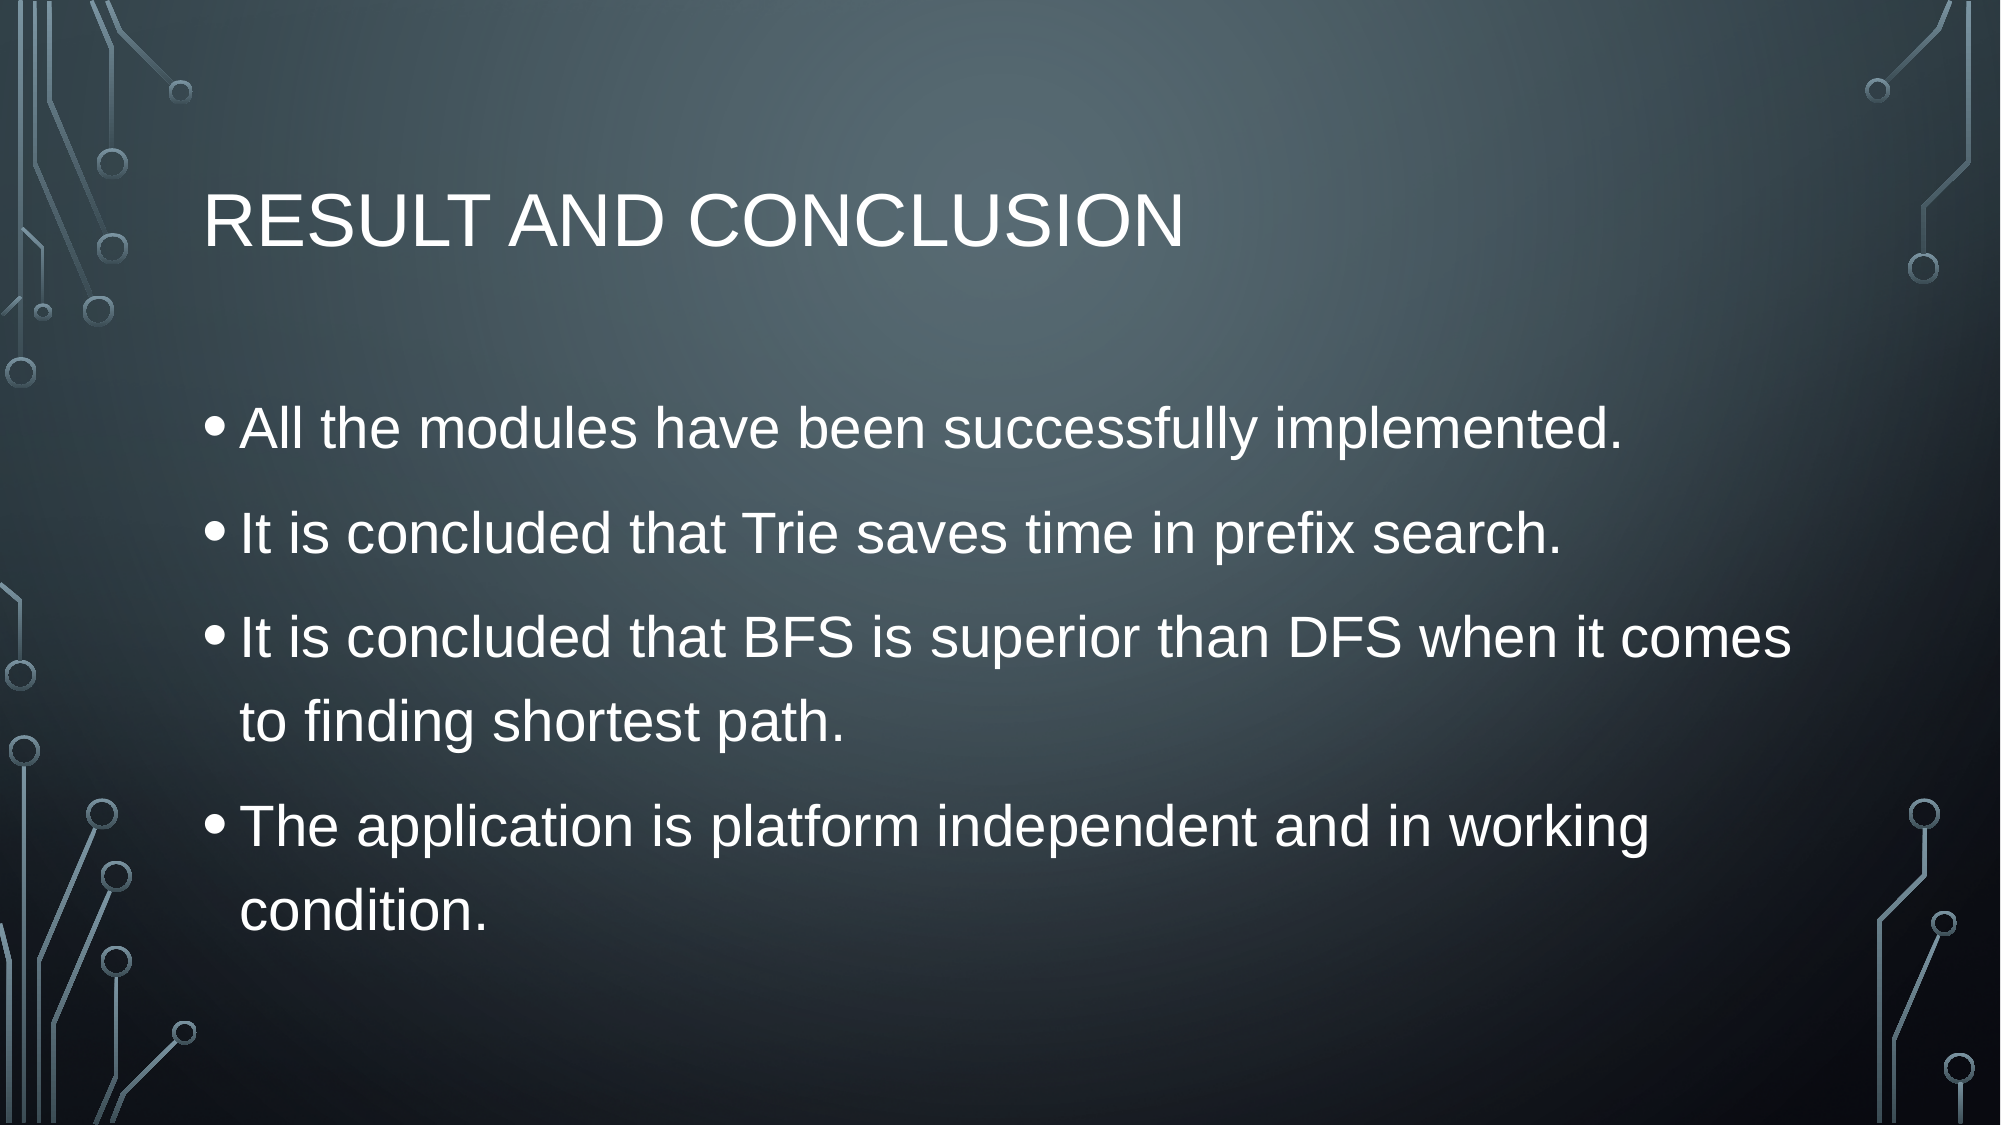

# RESULT And Conclusion
All the modules have been successfully implemented.
It is concluded that Trie saves time in prefix search.
It is concluded that BFS is superior than DFS when it comes to finding shortest path.
The application is platform independent and in working condition.